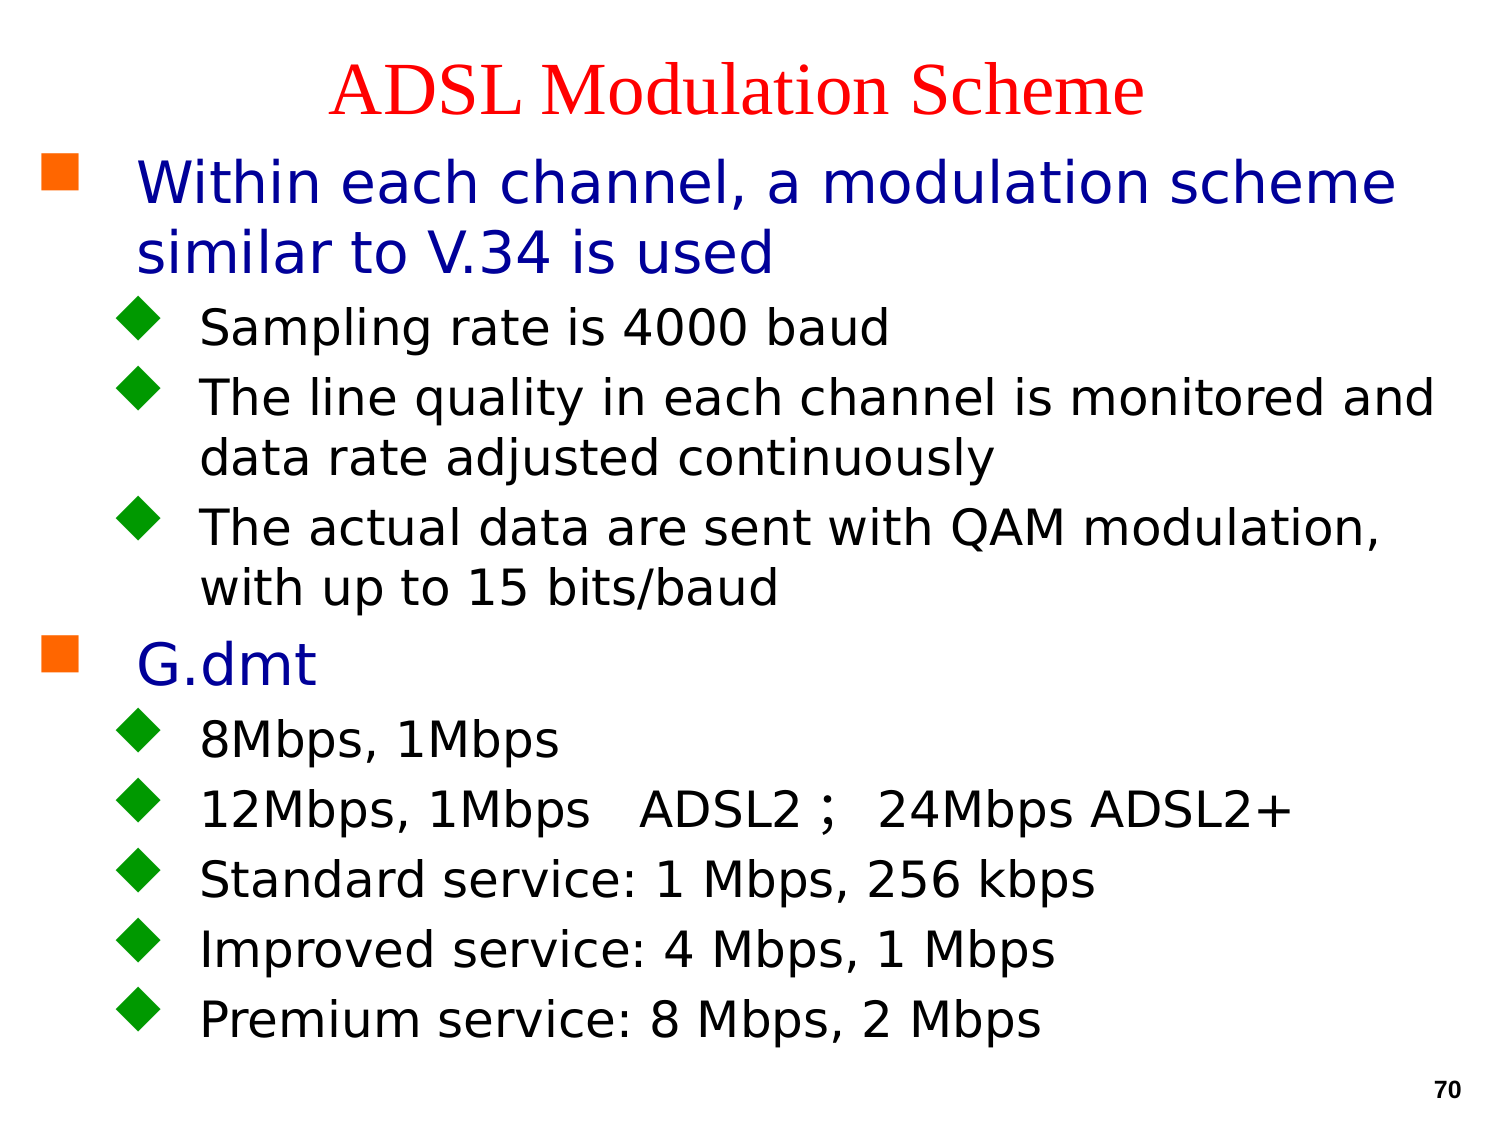

# ADSL Modulation Scheme
Within each channel, a modulation scheme similar to V.34 is used
Sampling rate is 4000 baud
The line quality in each channel is monitored and data rate adjusted continuously
The actual data are sent with QAM modulation, with up to 15 bits/baud
G.dmt
8Mbps, 1Mbps
12Mbps, 1Mbps   ADSL2；24Mbps ADSL2+
Standard service: 1 Mbps, 256 kbps
Improved service: 4 Mbps, 1 Mbps
Premium service: 8 Mbps, 2 Mbps